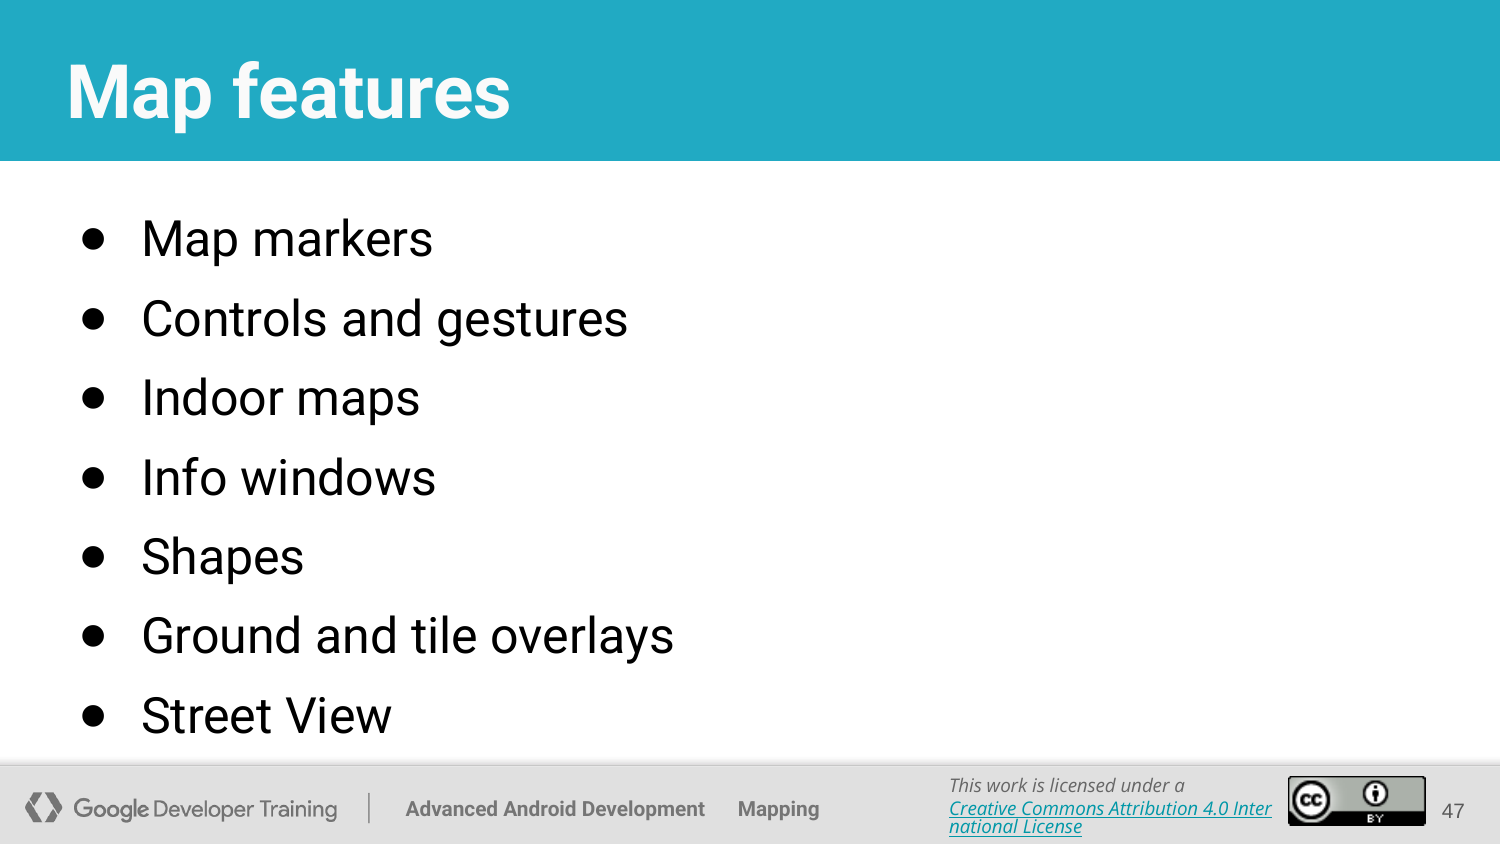

# Map features

Map markers
Controls and gestures
Indoor maps
Info windows
Shapes
Ground and tile overlays
Street View
47